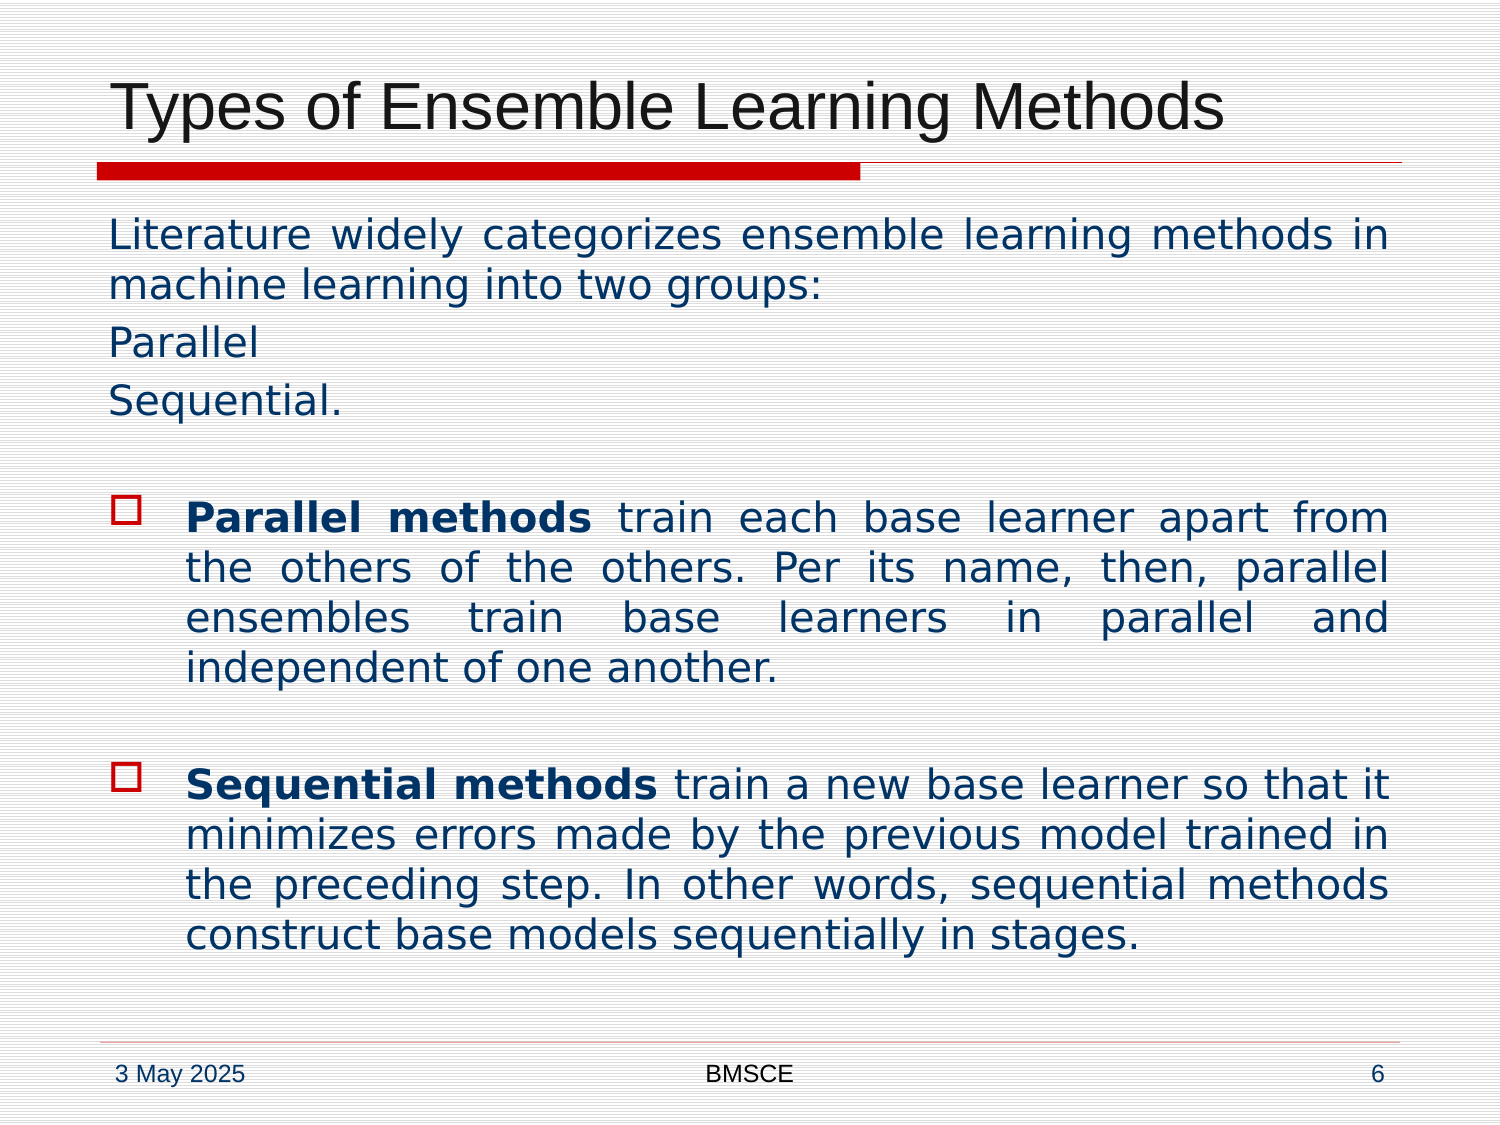

# Types of Ensemble Learning Methods
Literature widely categorizes ensemble learning methods in machine learning into two groups:
Parallel
Sequential.

Parallel methods train each base learner apart from the others of the others. Per its name, then, parallel ensembles train base learners in parallel and independent of one another.

Sequential methods train a new base learner so that it minimizes errors made by the previous model trained in the preceding step. In other words, sequential methods construct base models sequentially in stages.
BMSCE
6
3 May 2025